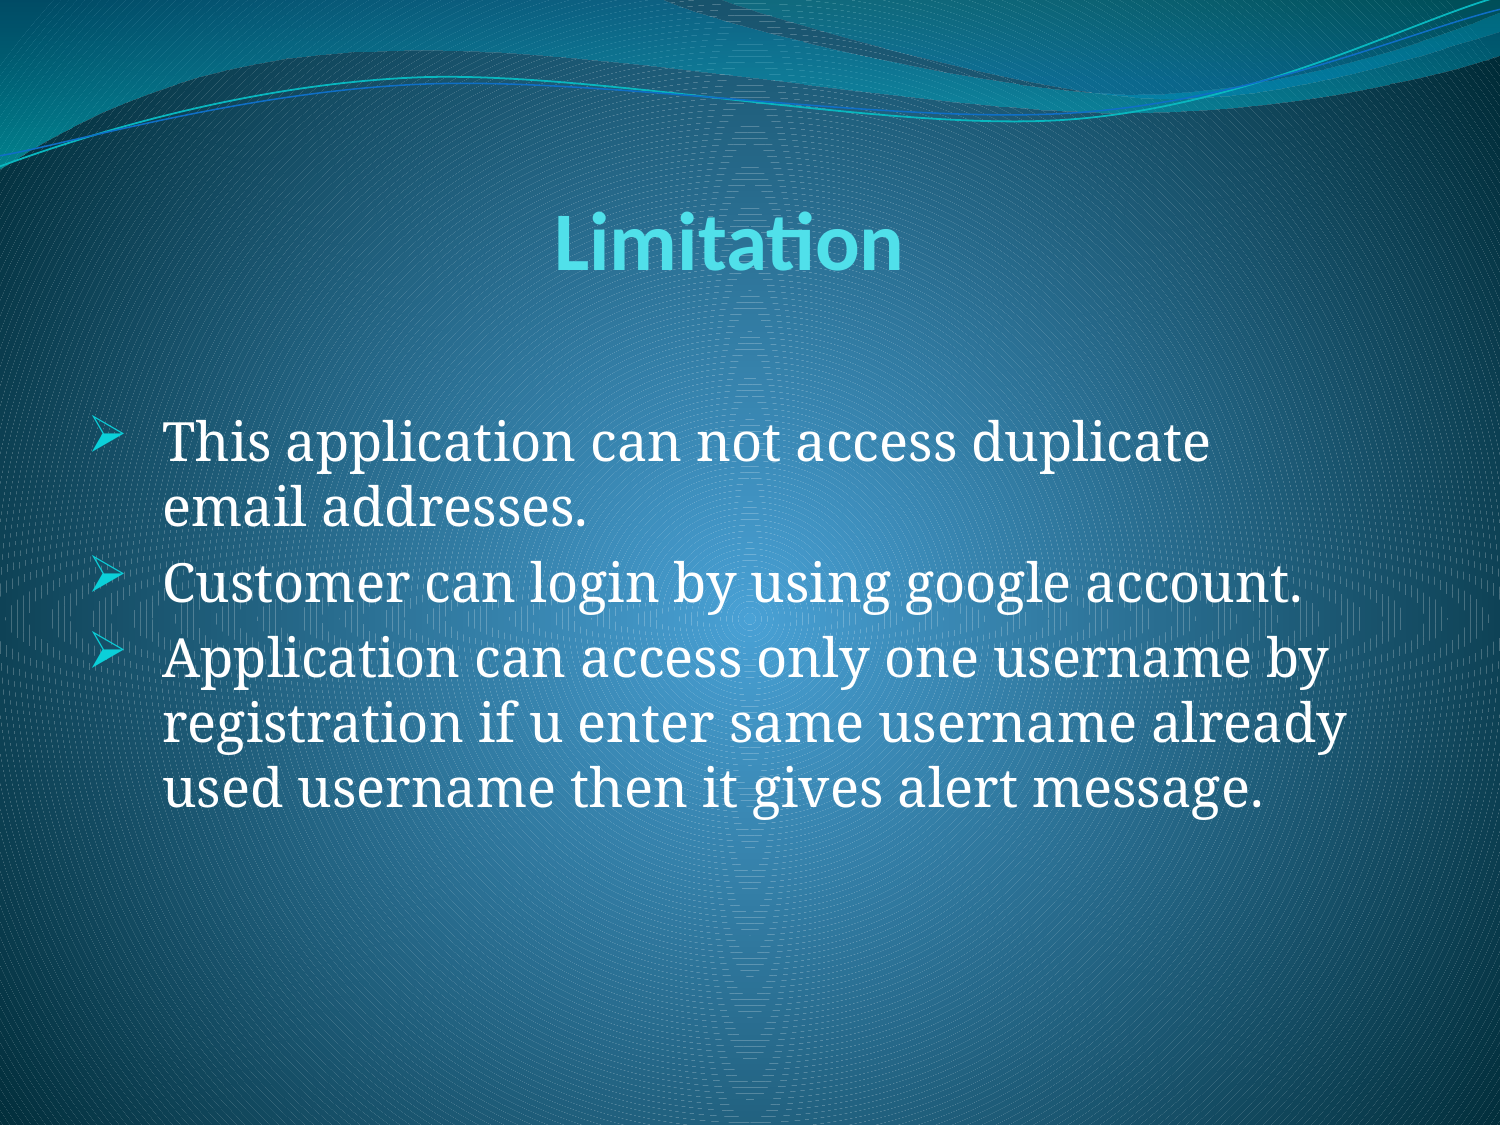

# Limitation
This application can not access duplicate email addresses.
Customer can login by using google account.
Application can access only one username by registration if u enter same username already used username then it gives alert message.